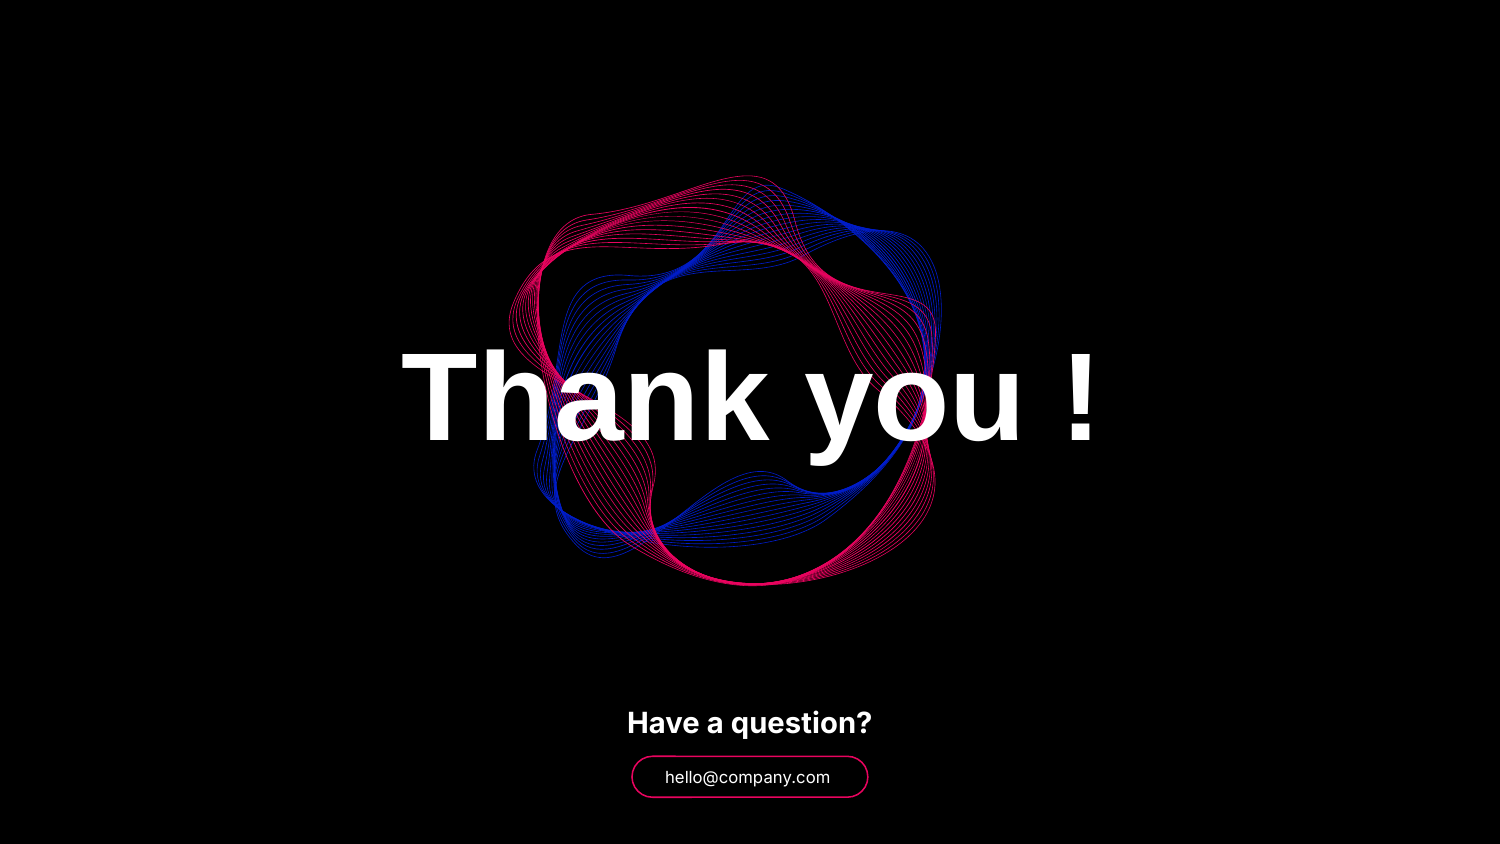

# Thank you !
Have a question?

hello@company.com